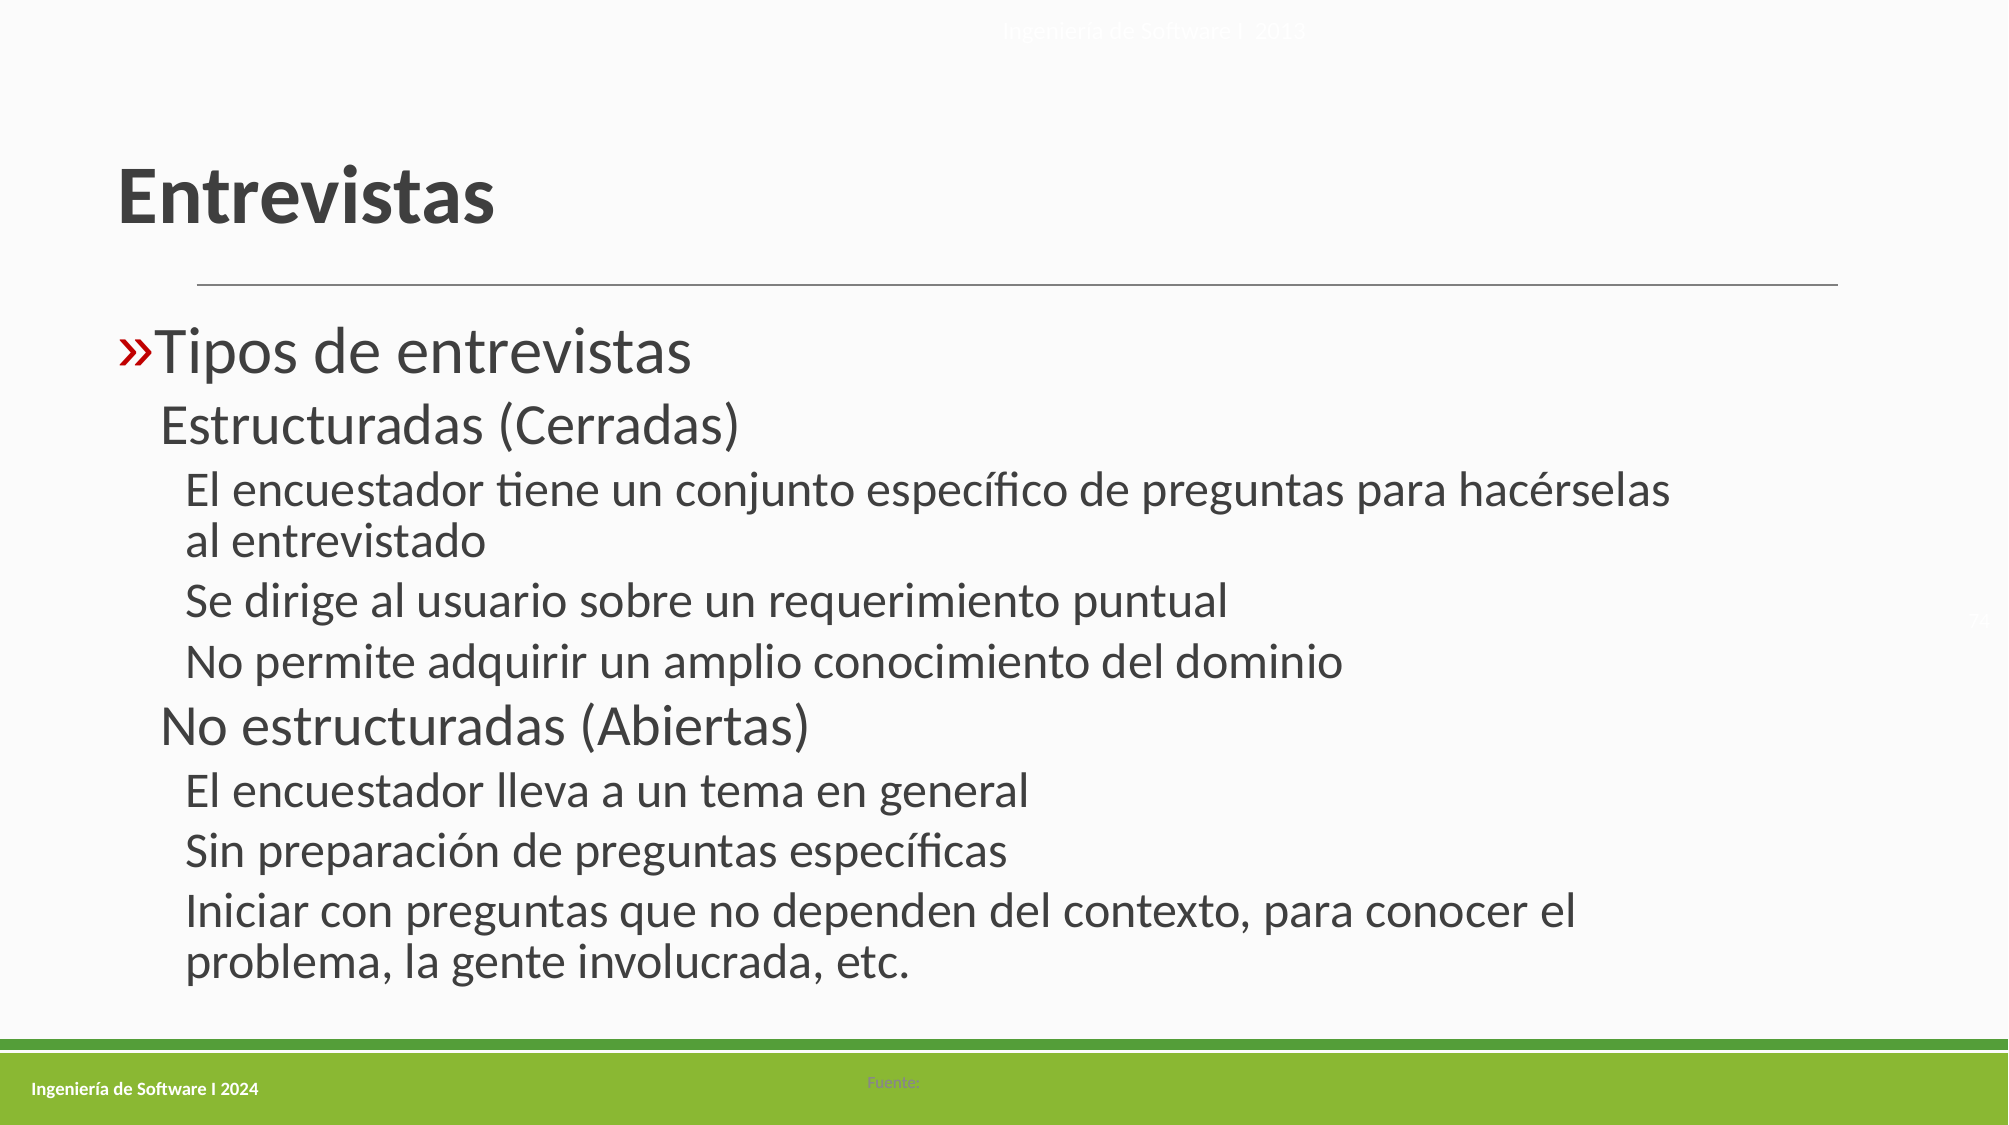

Ingeniería de Software I  2013
# Entrevistas
Tipos de entrevistas
Estructuradas (Cerradas)
El encuestador tiene un conjunto específico de preguntas para hacérselas al entrevistado
Se dirige al usuario sobre un requerimiento puntual
No permite adquirir un amplio conocimiento del dominio
No estructuradas (Abiertas)
El encuestador lleva a un tema en general
Sin preparación de preguntas específicas
Iniciar con preguntas que no dependen del contexto, para conocer el problema, la gente involucrada, etc.
74